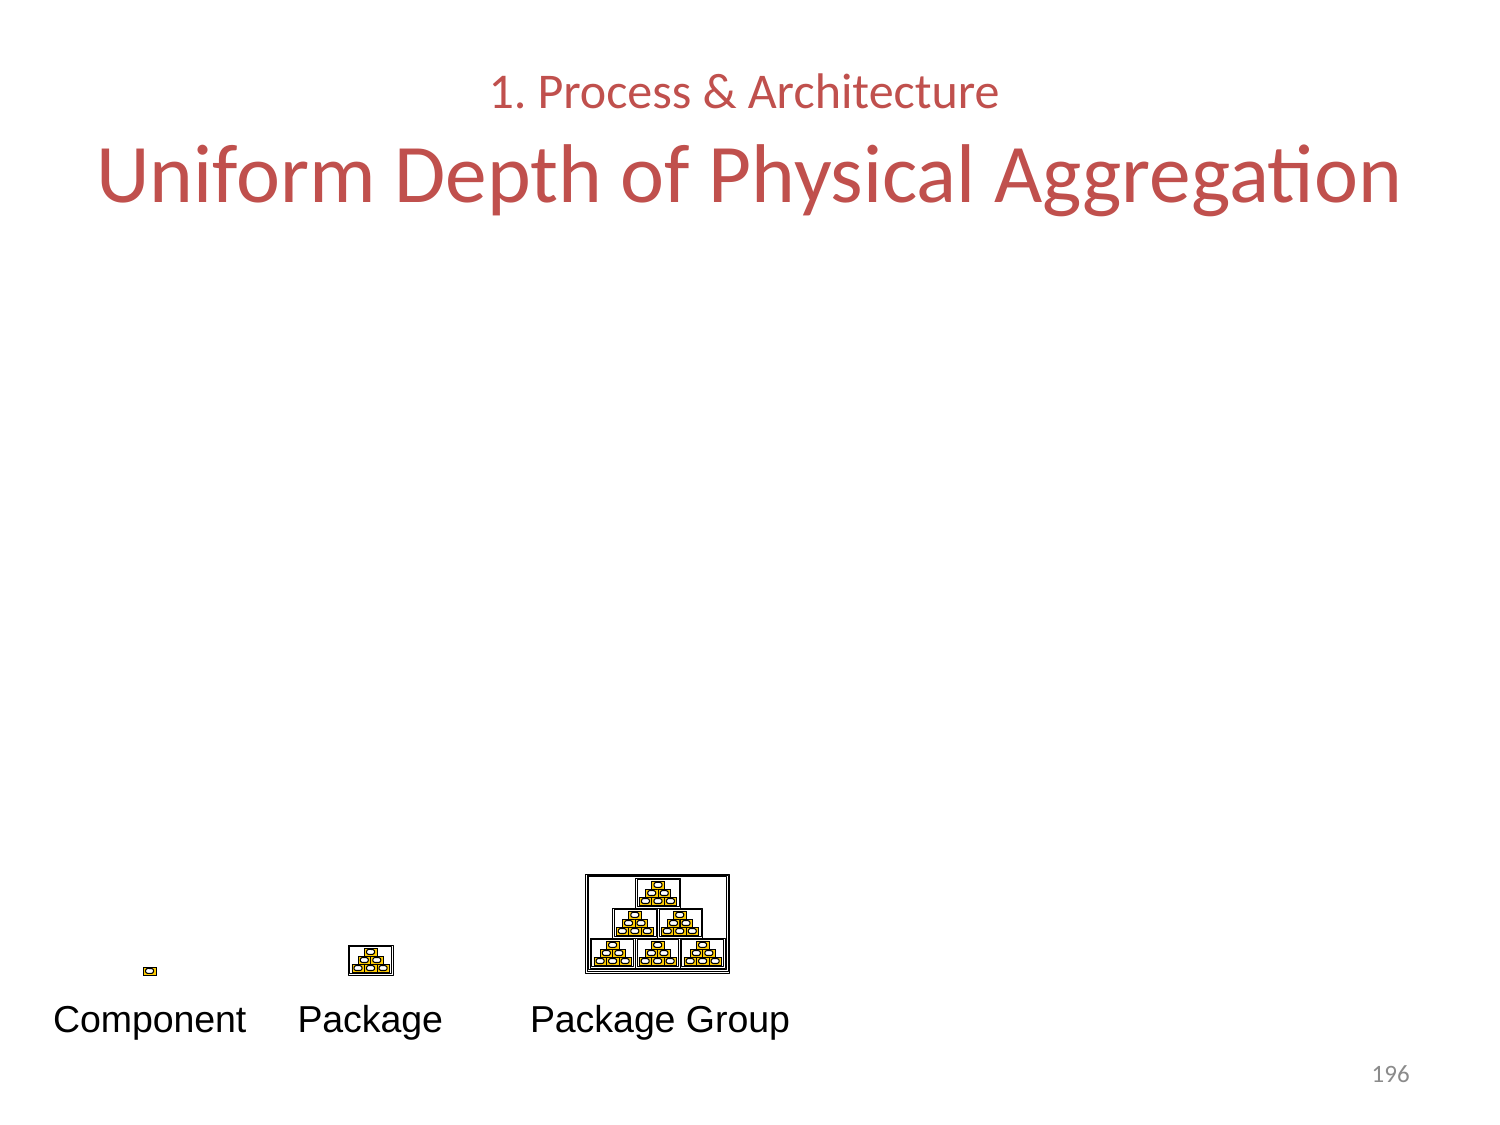

# 1. Process & Architecture Uniform Depth of Physical Aggregation

Component
Package
Package Group
196